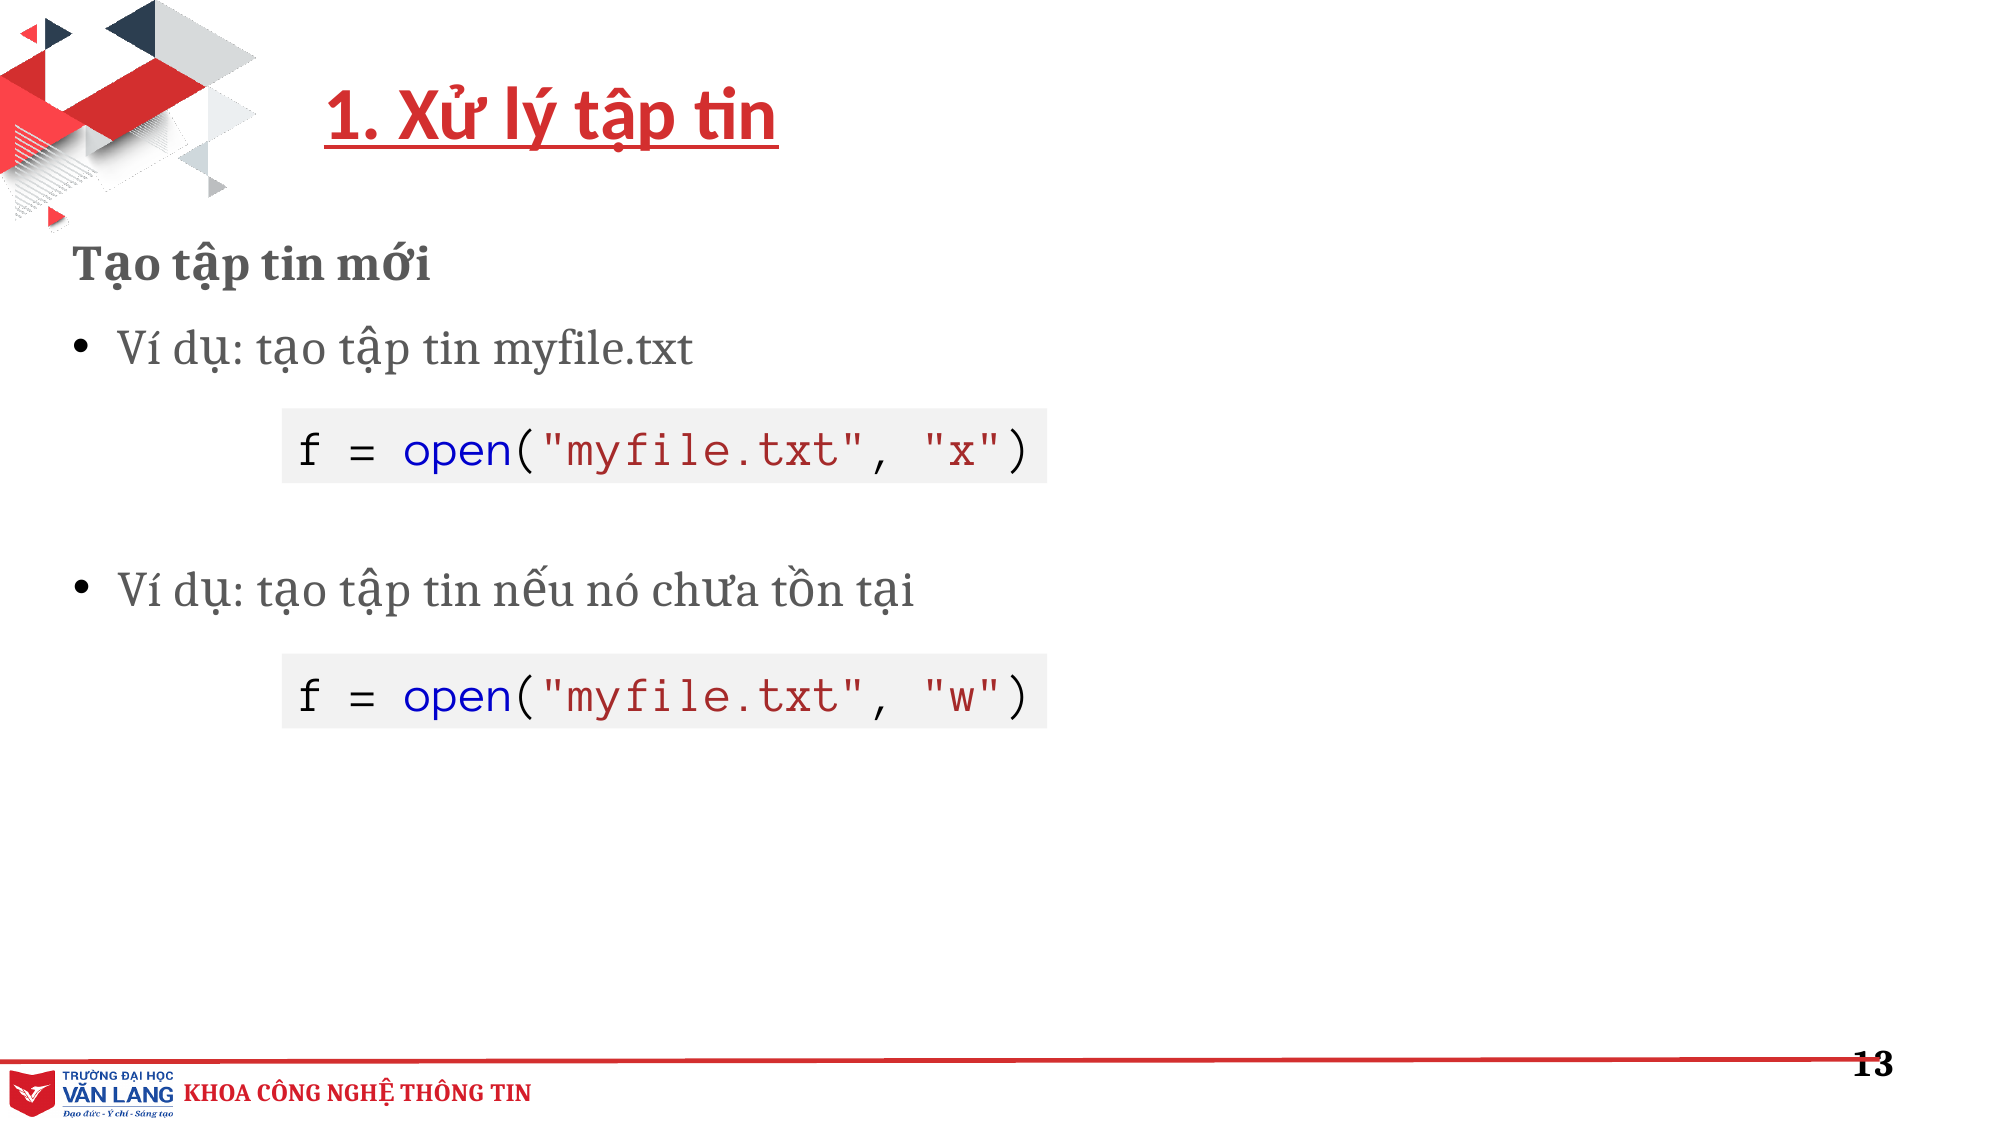

1. Xử lý tập tin

Tạo tập tin mới
Ví dụ: tạo tập tin myfile.txt
f = open("myfile.txt", "x")

Ví dụ: tạo tập tin nếu nó chưa tồn tại
f = open("myfile.txt", "w")